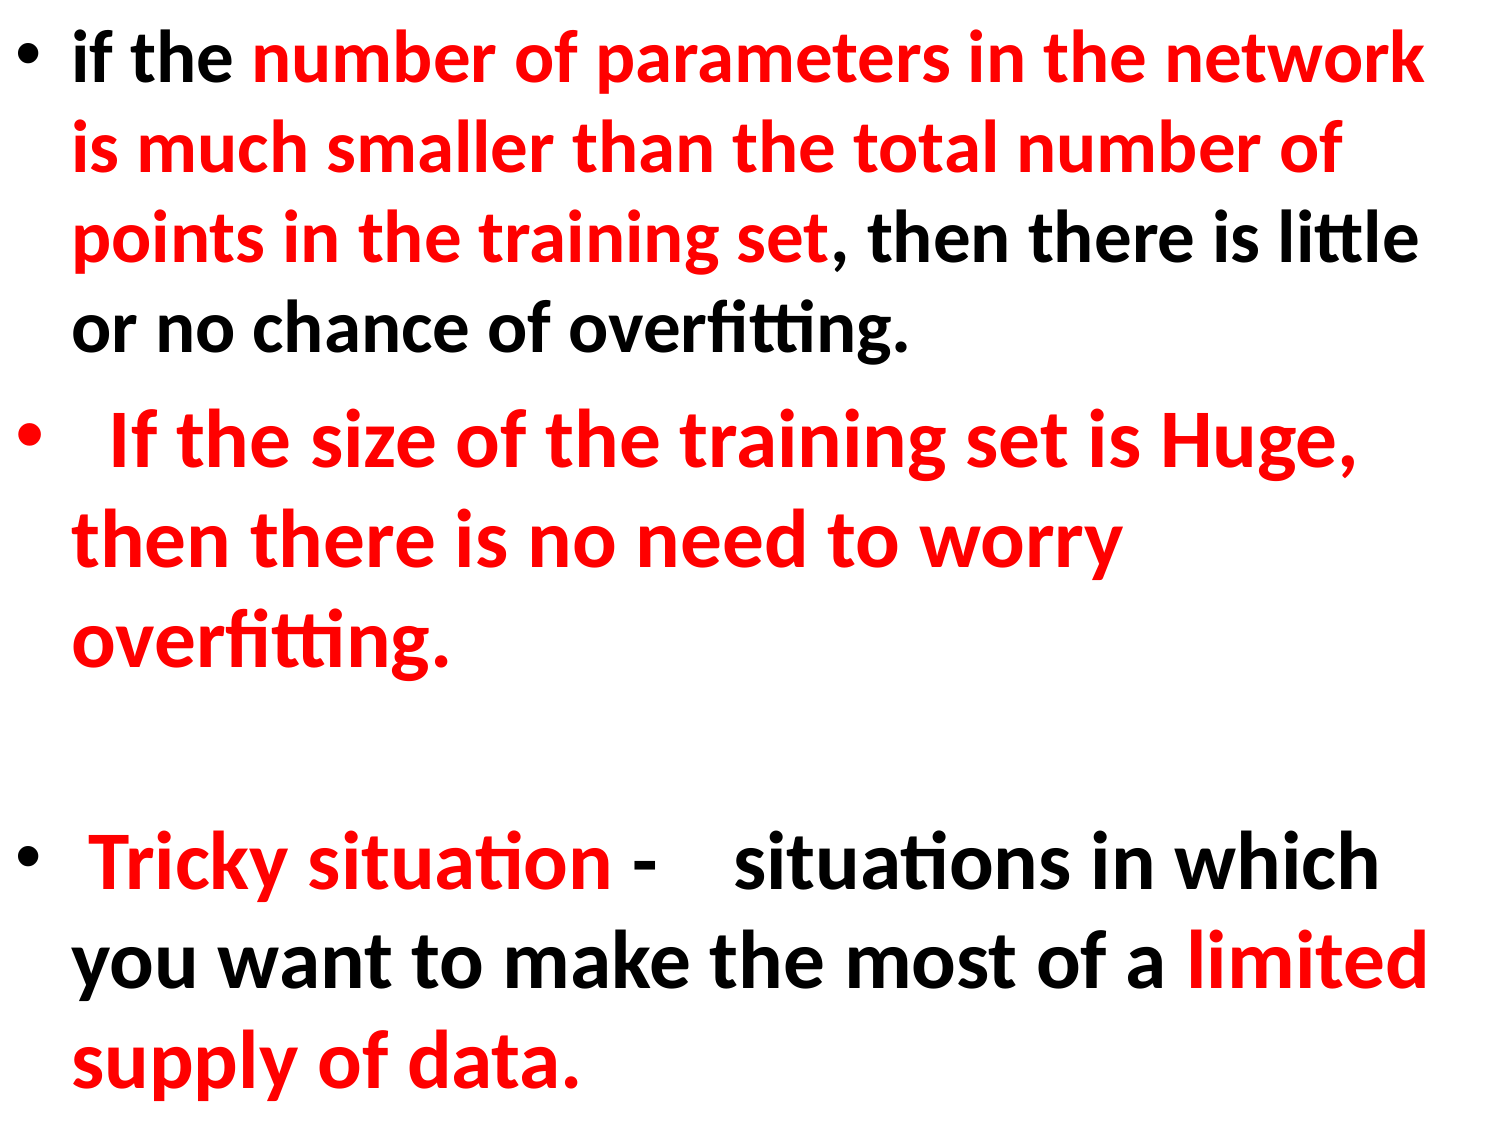

if the number of parameters in the network is much smaller than the total number of points in the training set, then there is little or no chance of overfitting.
  If the size of the training set is Huge, then there is no need to worry overfitting.

 Tricky situation -    situations in which you want to make the most of a limited supply of data.